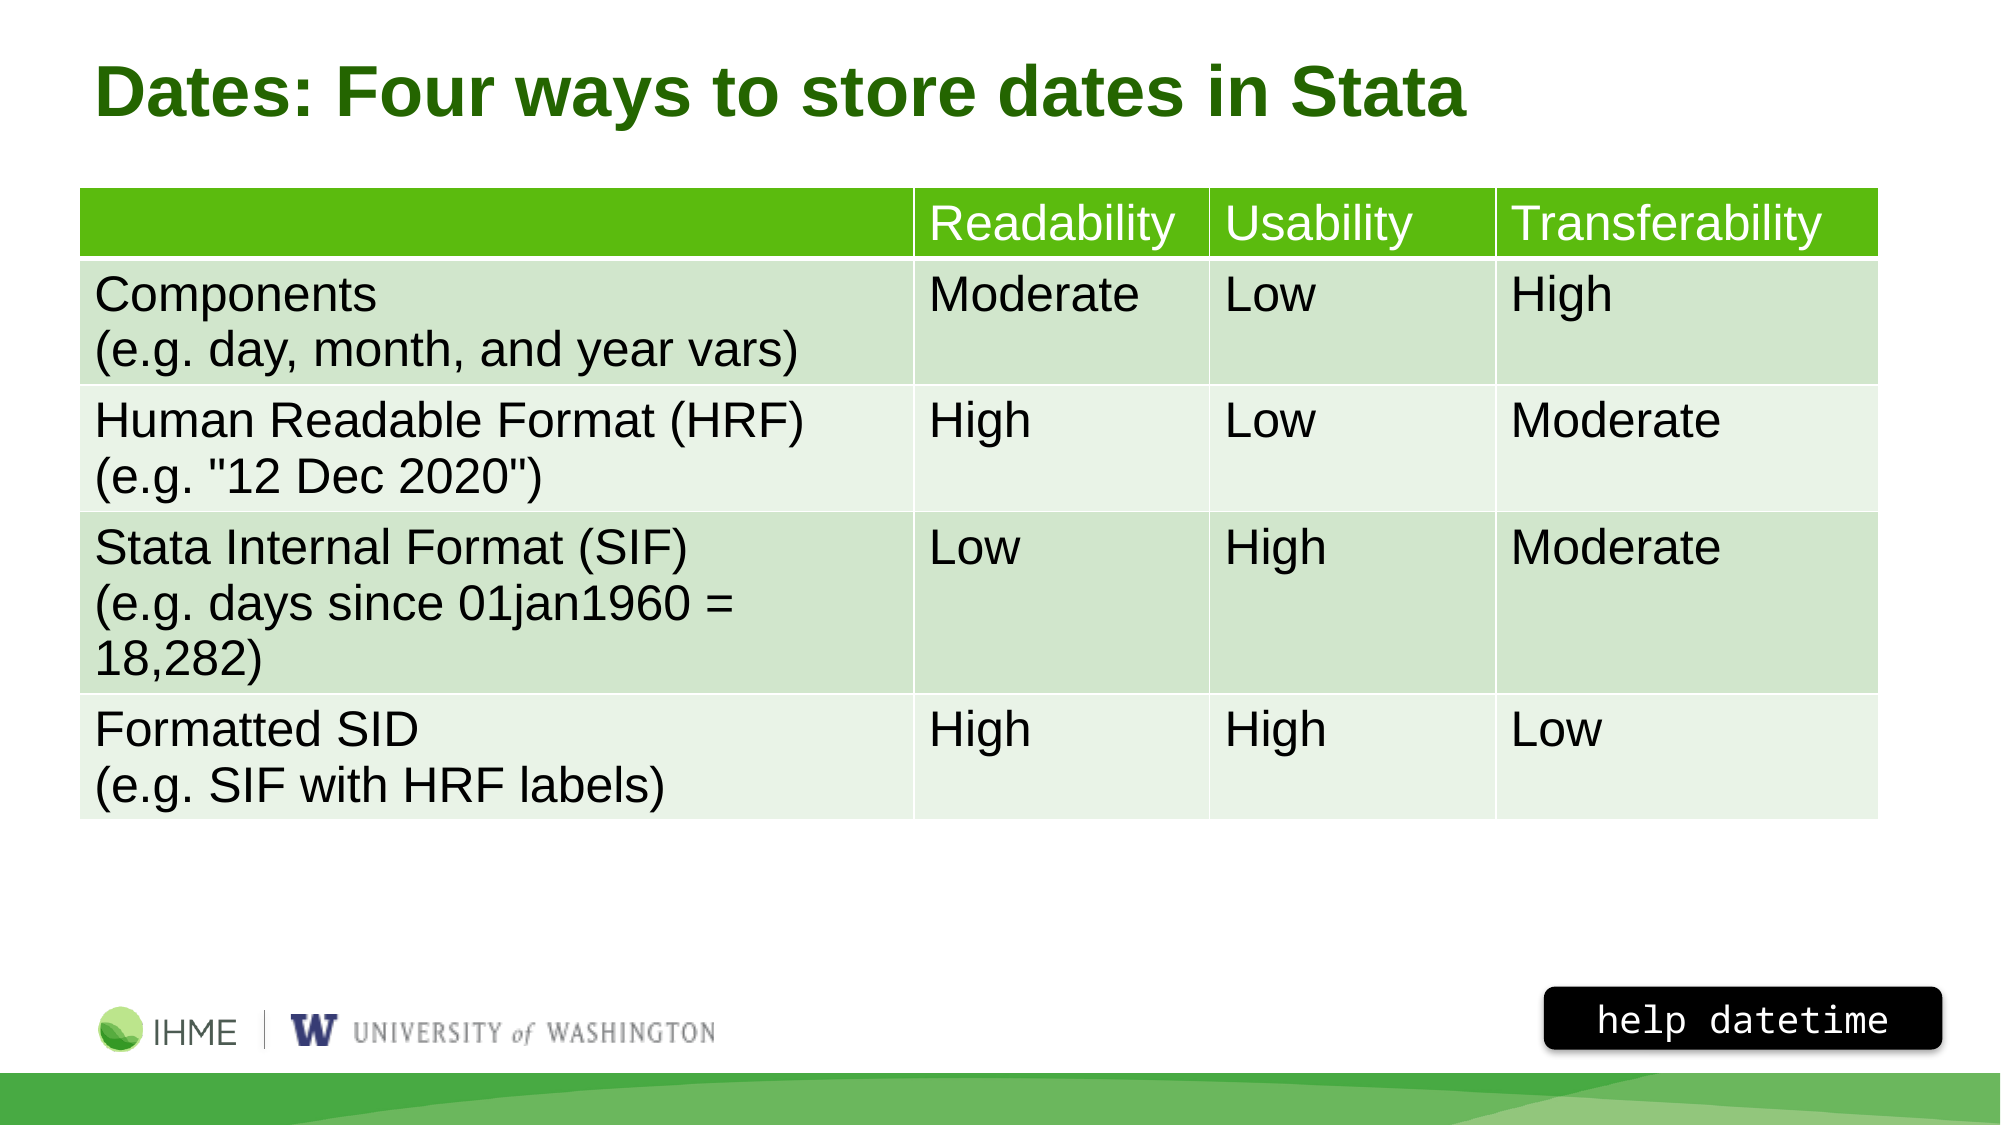

# Dates: Four ways to store dates in Stata
|  | Readability | Usability | Transferability |
| --- | --- | --- | --- |
| Components (e.g. day, month, and year vars) | Moderate | Low | High |
| Human Readable Format (HRF) (e.g. "12 Dec 2020") | High | Low | Moderate |
| Stata Internal Format (SIF) (e.g. days since 01jan1960 = 18,282) | Low | High | Moderate |
| Formatted SID (e.g. SIF with HRF labels) | High | High | Low |

help datetime